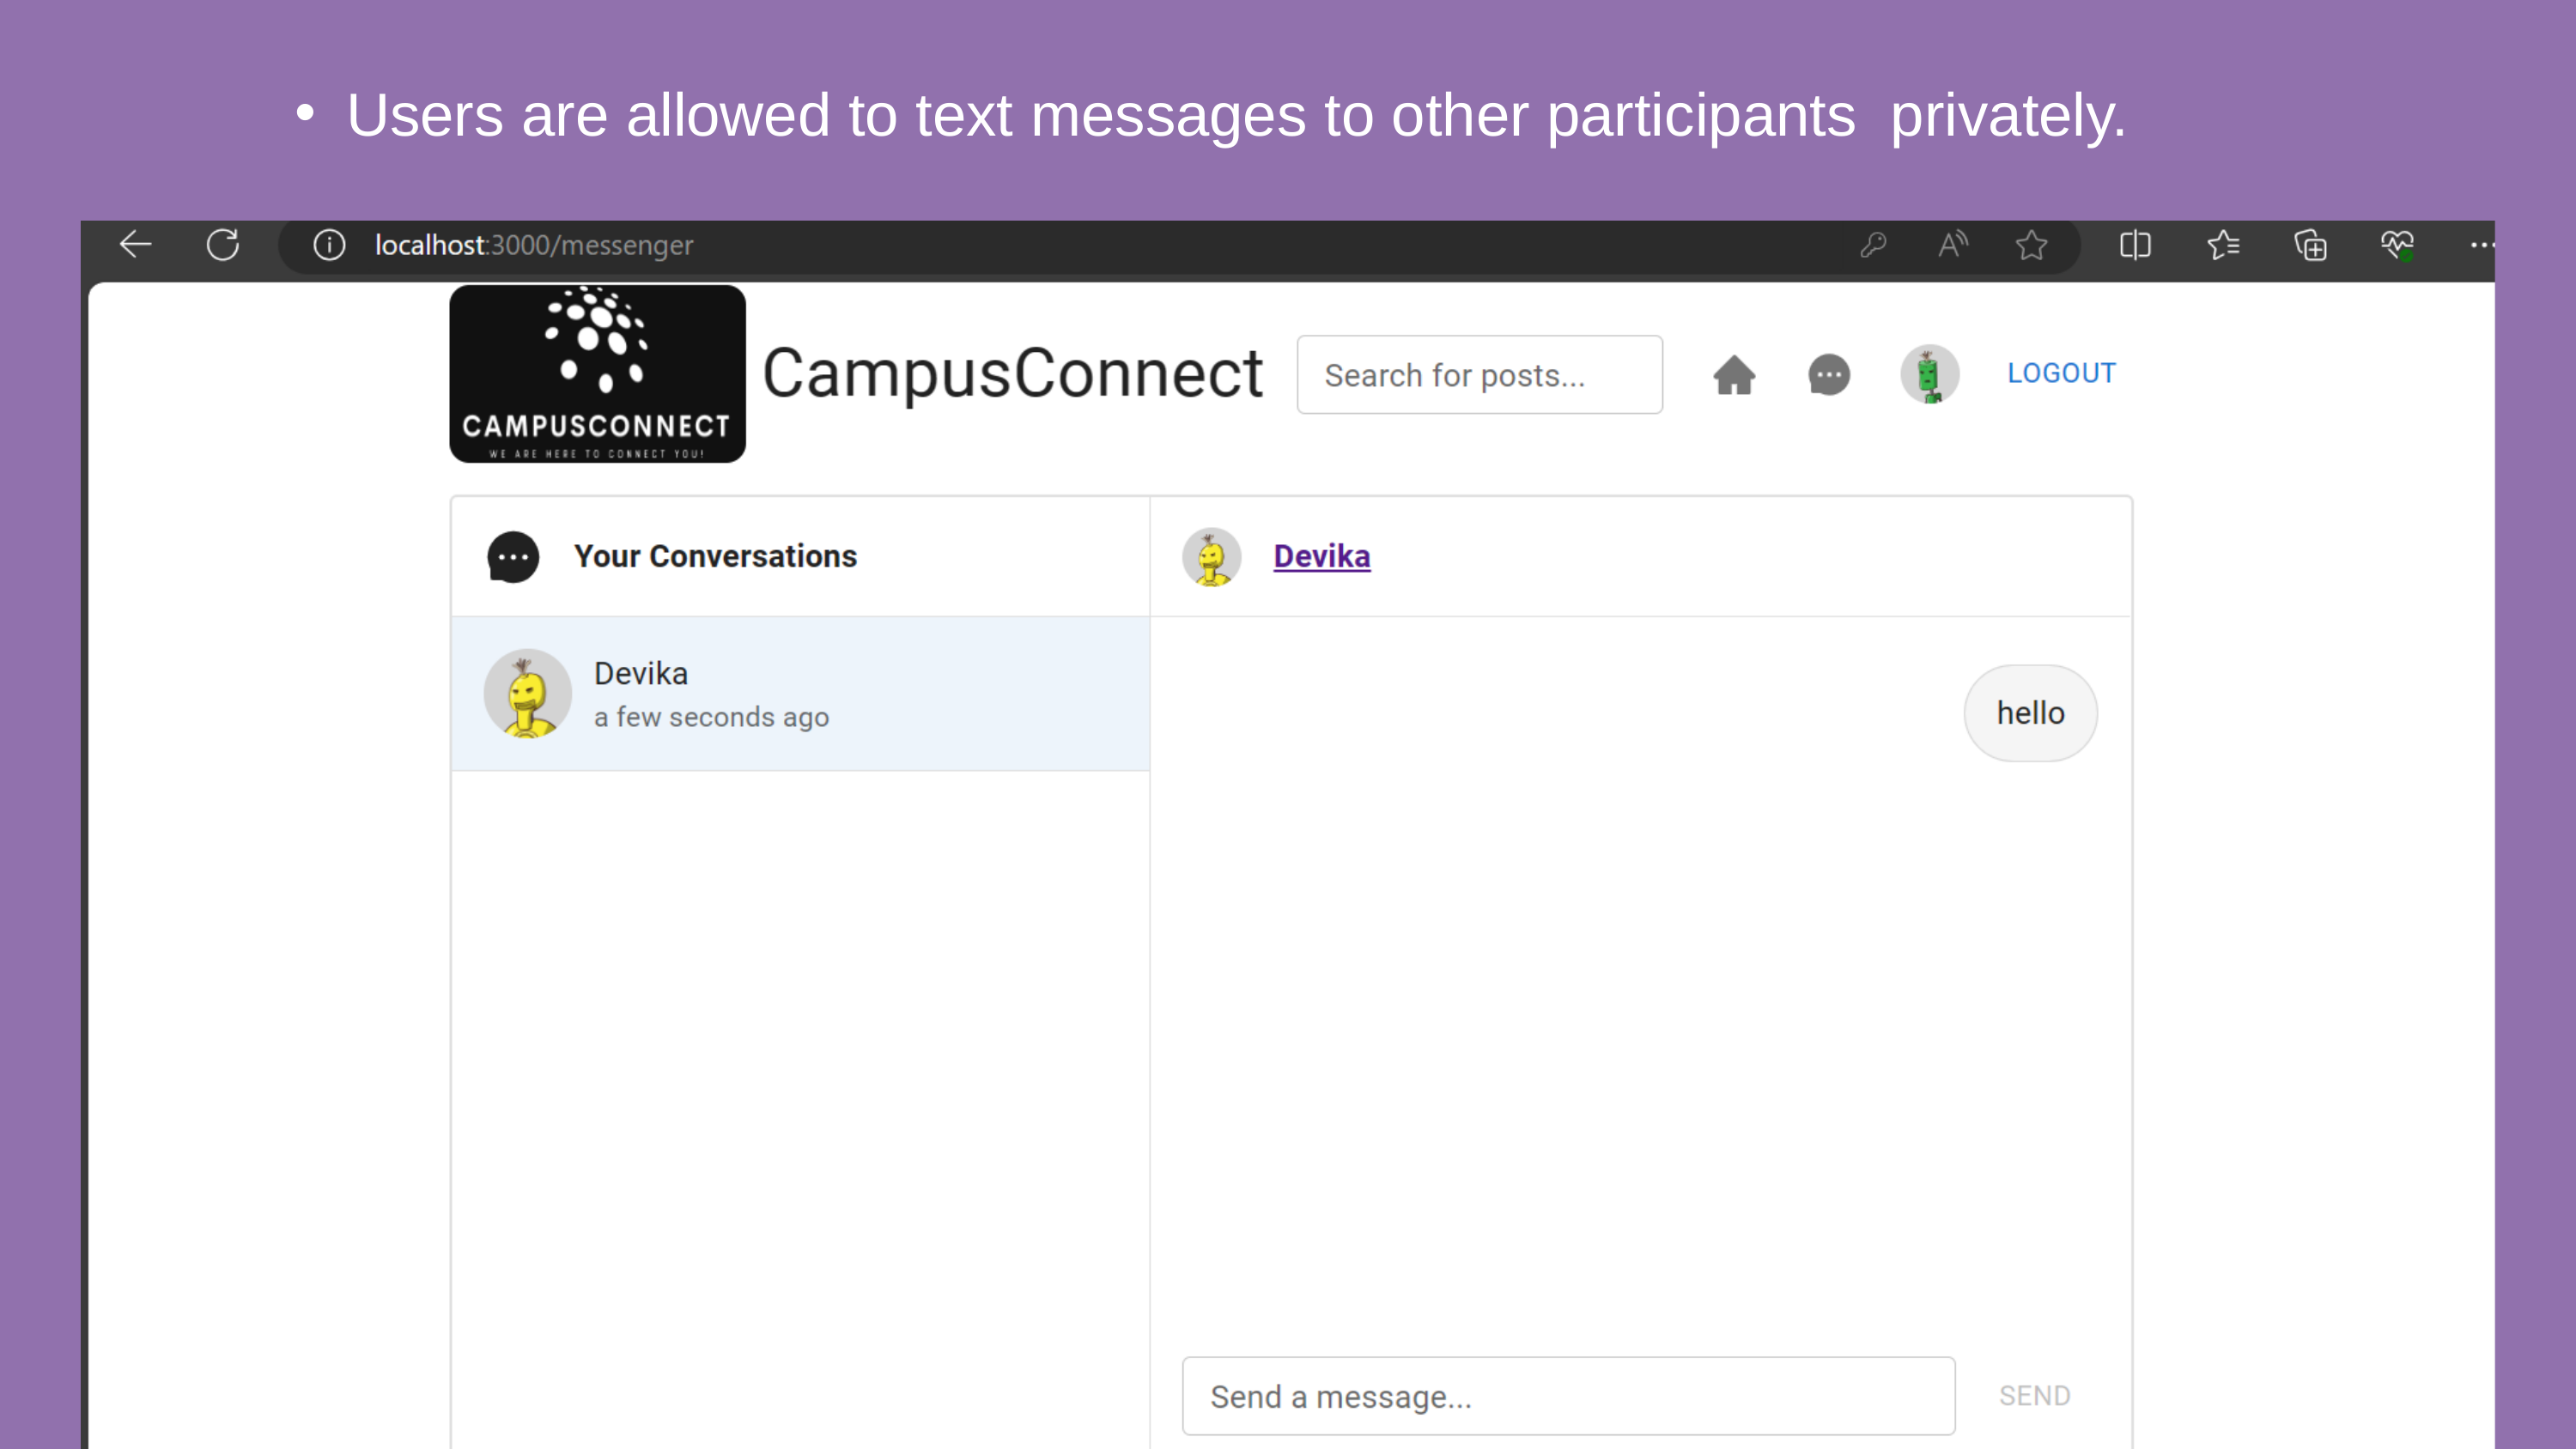

Users are allowed to text messages to other participants  privately.